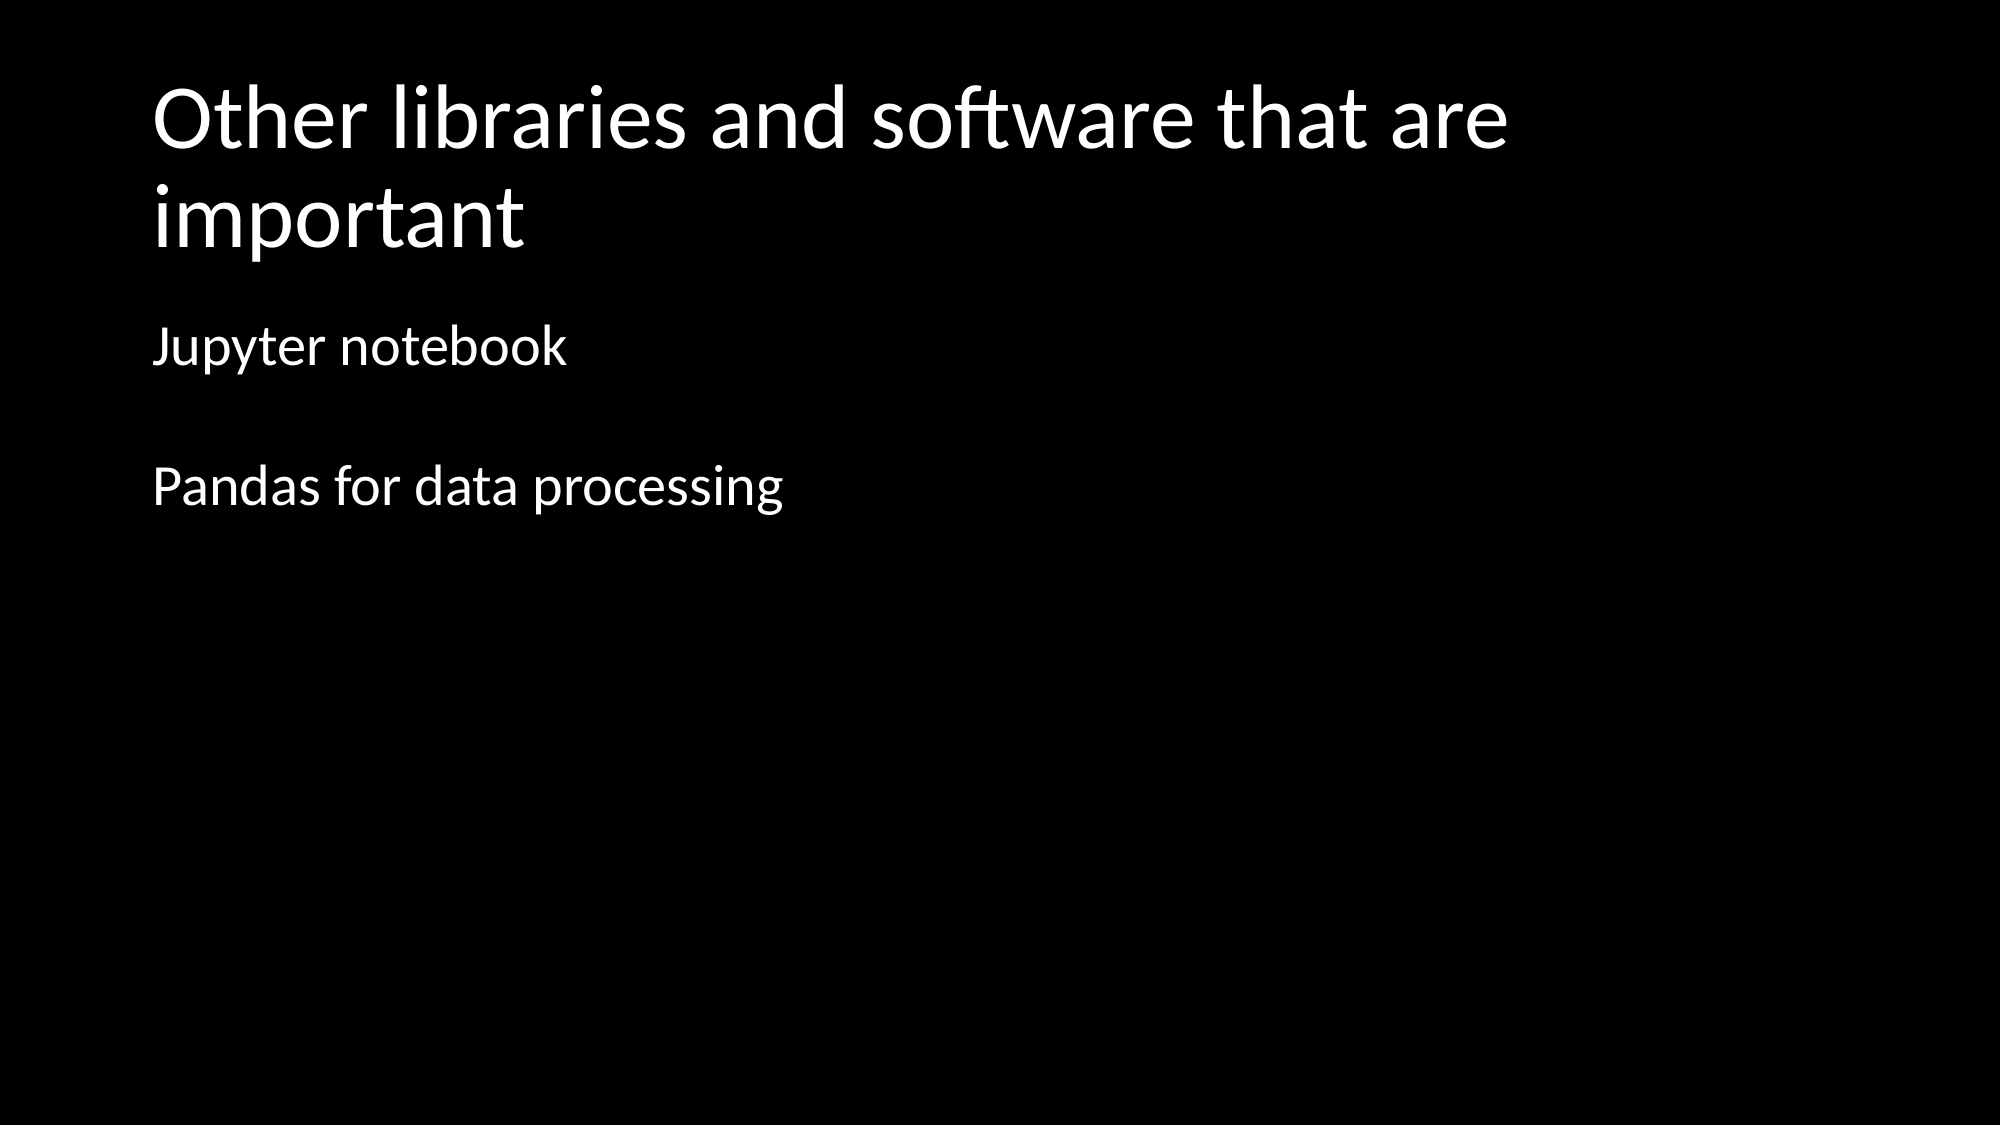

# Other libraries and software that are important
Jupyter notebook

Pandas for data processing